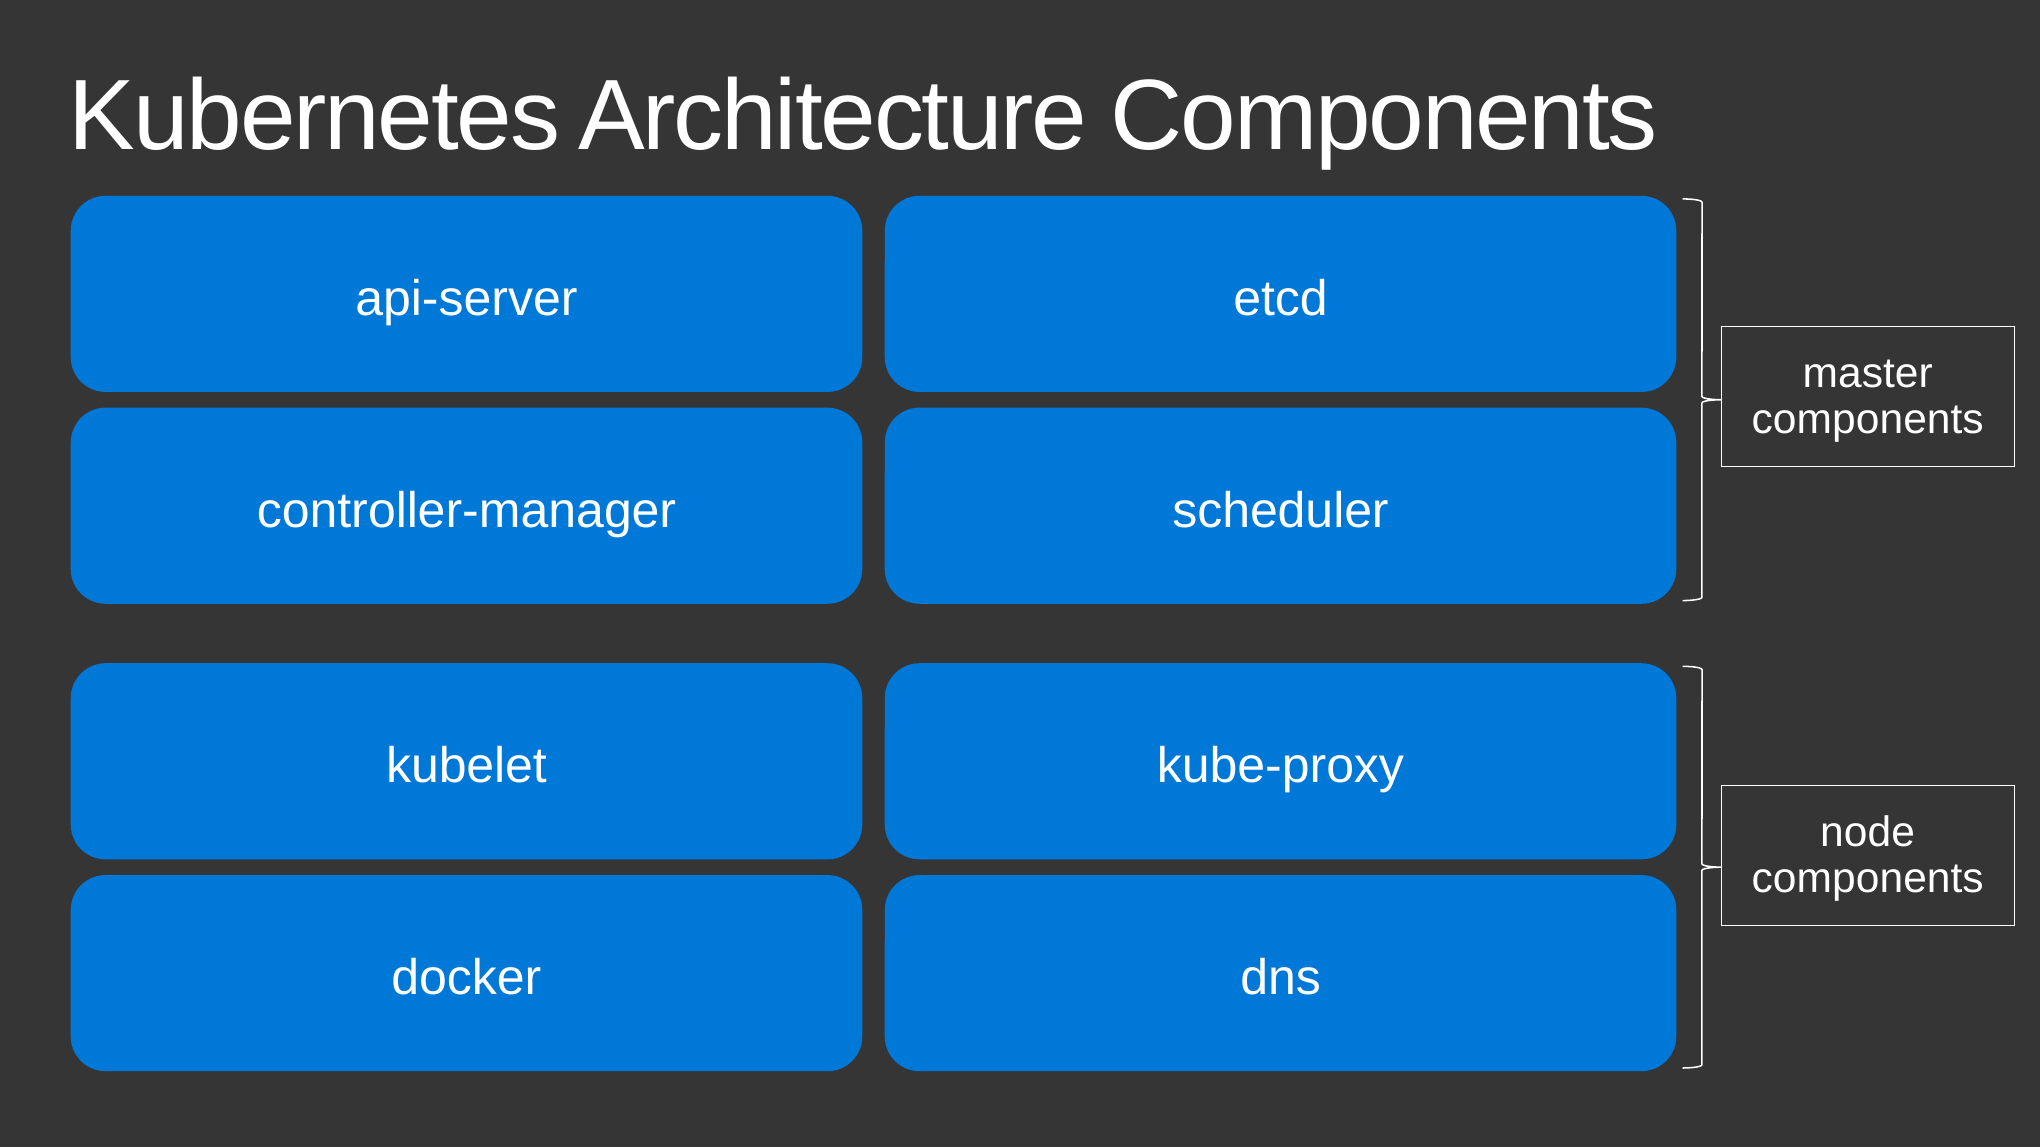

# Kubernetes Architecture Components

api-server

etcd

master
components

controller-manager

scheduler

kubelet

kube-proxy

node
components

docker

dns